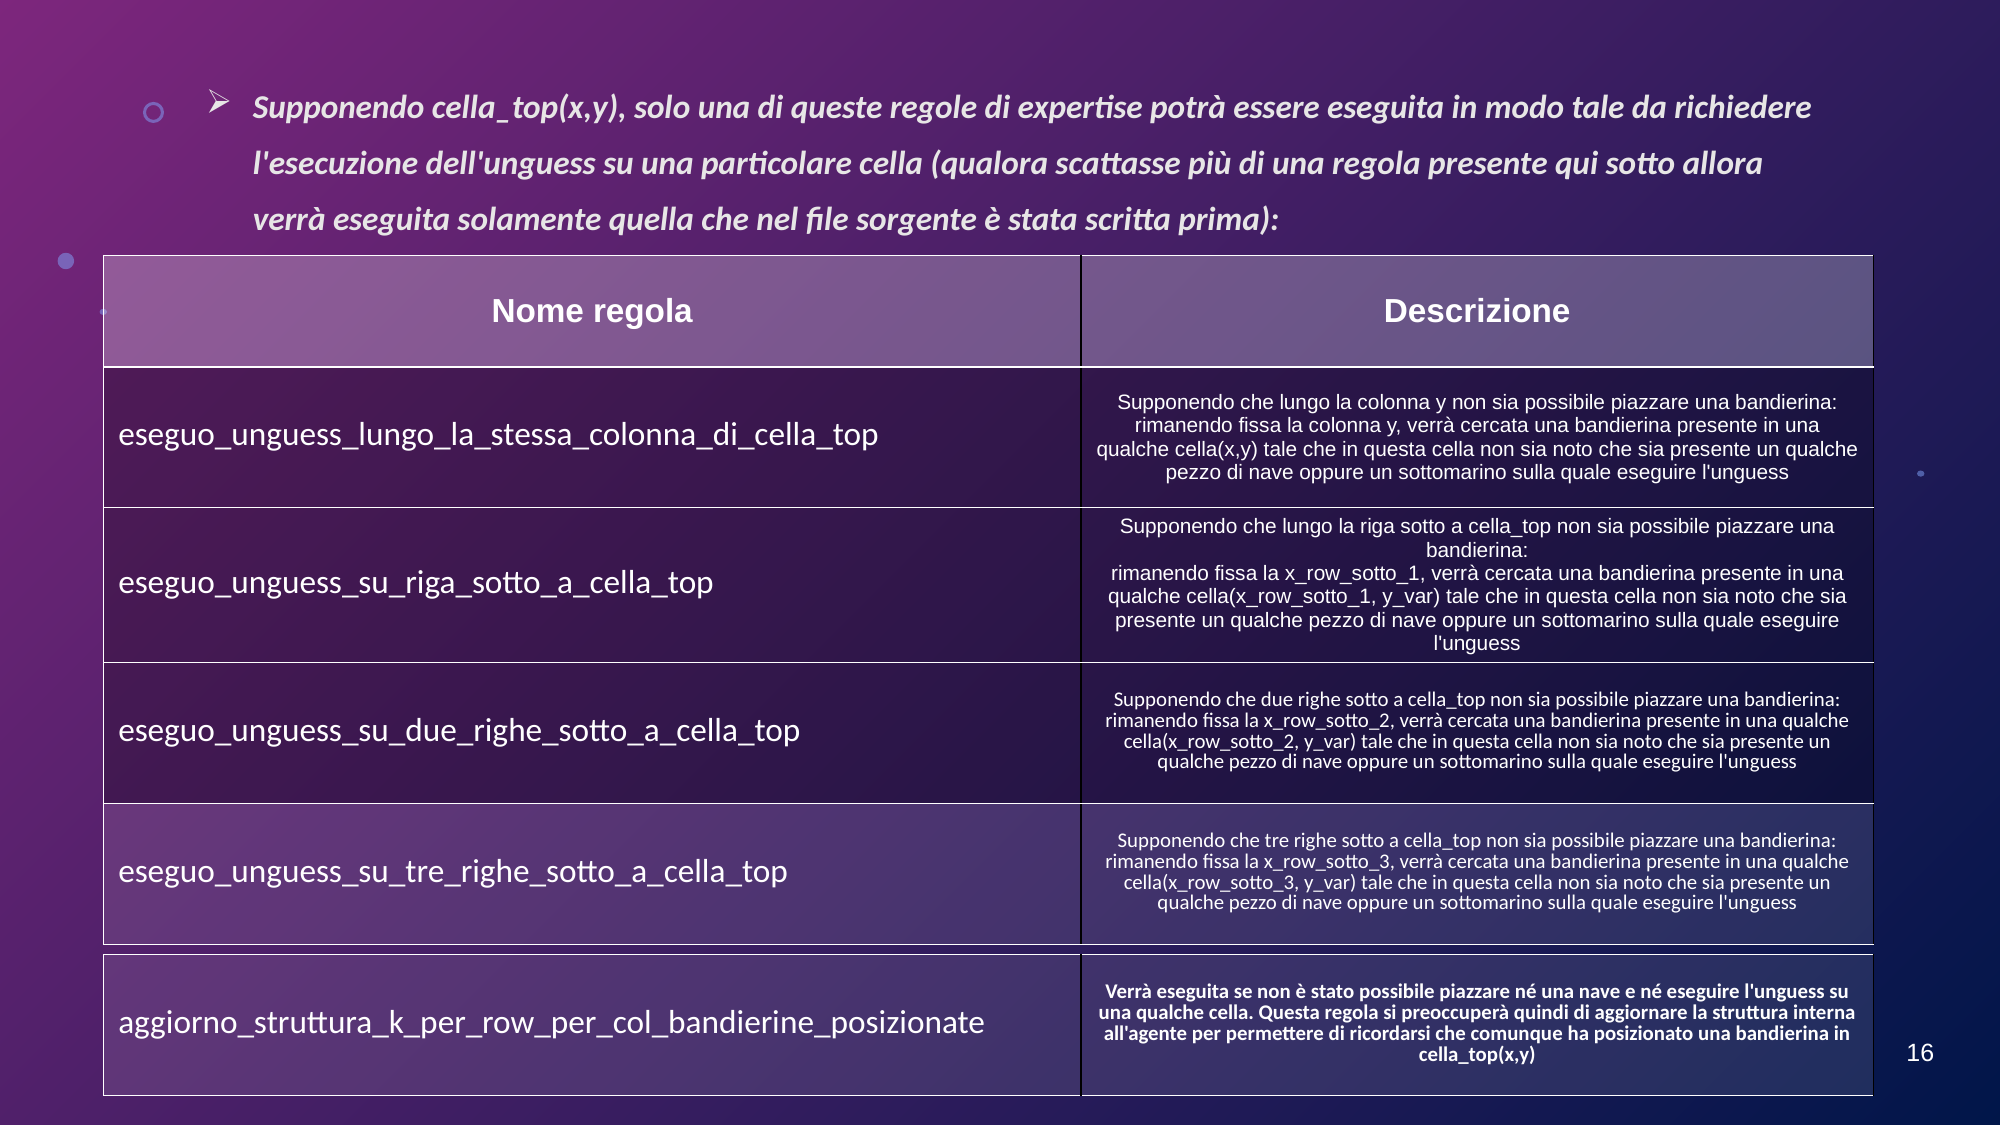

Supponendo cella_top(x,y), solo una di queste regole di expertise potrà essere eseguita in modo tale da richiedere l'esecuzione dell'unguess su una particolare cella (qualora scattasse più di una regola presente qui sotto allora verrà eseguita solamente quella che nel file sorgente è stata scritta prima):
| Nome regola | Descrizione |
| --- | --- |
| eseguo\_unguess\_lungo\_la\_stessa\_colonna\_di\_cella\_top | Supponendo che lungo la colonna y non sia possibile piazzare una bandierina: rimanendo fissa la colonna y, verrà cercata una bandierina presente in una qualche cella(x,y) tale che in questa cella non sia noto che sia presente un qualche pezzo di nave oppure un sottomarino sulla quale eseguire l'unguess |
| eseguo\_unguess\_su\_riga\_sotto\_a\_cella\_top | Supponendo che lungo la riga sotto a cella\_top non sia possibile piazzare una bandierina: rimanendo fissa la x\_row\_sotto\_1, verrà cercata una bandierina presente in una qualche cella(x\_row\_sotto\_1, y\_var) tale che in questa cella non sia noto che sia presente un qualche pezzo di nave oppure un sottomarino sulla quale eseguire l'unguess |
| eseguo\_unguess\_su\_due\_righe\_sotto\_a\_cella\_top | Supponendo che due righe sotto a cella\_top non sia possibile piazzare una bandierina: rimanendo fissa la x\_row\_sotto\_2, verrà cercata una bandierina presente in una qualche cella(x\_row\_sotto\_2, y\_var) tale che in questa cella non sia noto che sia presente un qualche pezzo di nave oppure un sottomarino sulla quale eseguire l'unguess |
| eseguo\_unguess\_su\_tre\_righe\_sotto\_a\_cella\_top | Supponendo che tre righe sotto a cella\_top non sia possibile piazzare una bandierina: rimanendo fissa la x\_row\_sotto\_3, verrà cercata una bandierina presente in una qualche cella(x\_row\_sotto\_3, y\_var) tale che in questa cella non sia noto che sia presente un qualche pezzo di nave oppure un sottomarino sulla quale eseguire l'unguess |
| aggiorno\_struttura\_k\_per\_row\_per\_col\_bandierine\_posizionate | Verrà eseguita se non è stato possibile piazzare né una nave e né eseguire l'unguess su una qualche cella. Questa regola si preoccuperà quindi di aggiornare la struttura interna all'agente per permettere di ricordarsi che comunque ha posizionato una bandierina in cella\_top(x,y) |
| --- | --- |
16